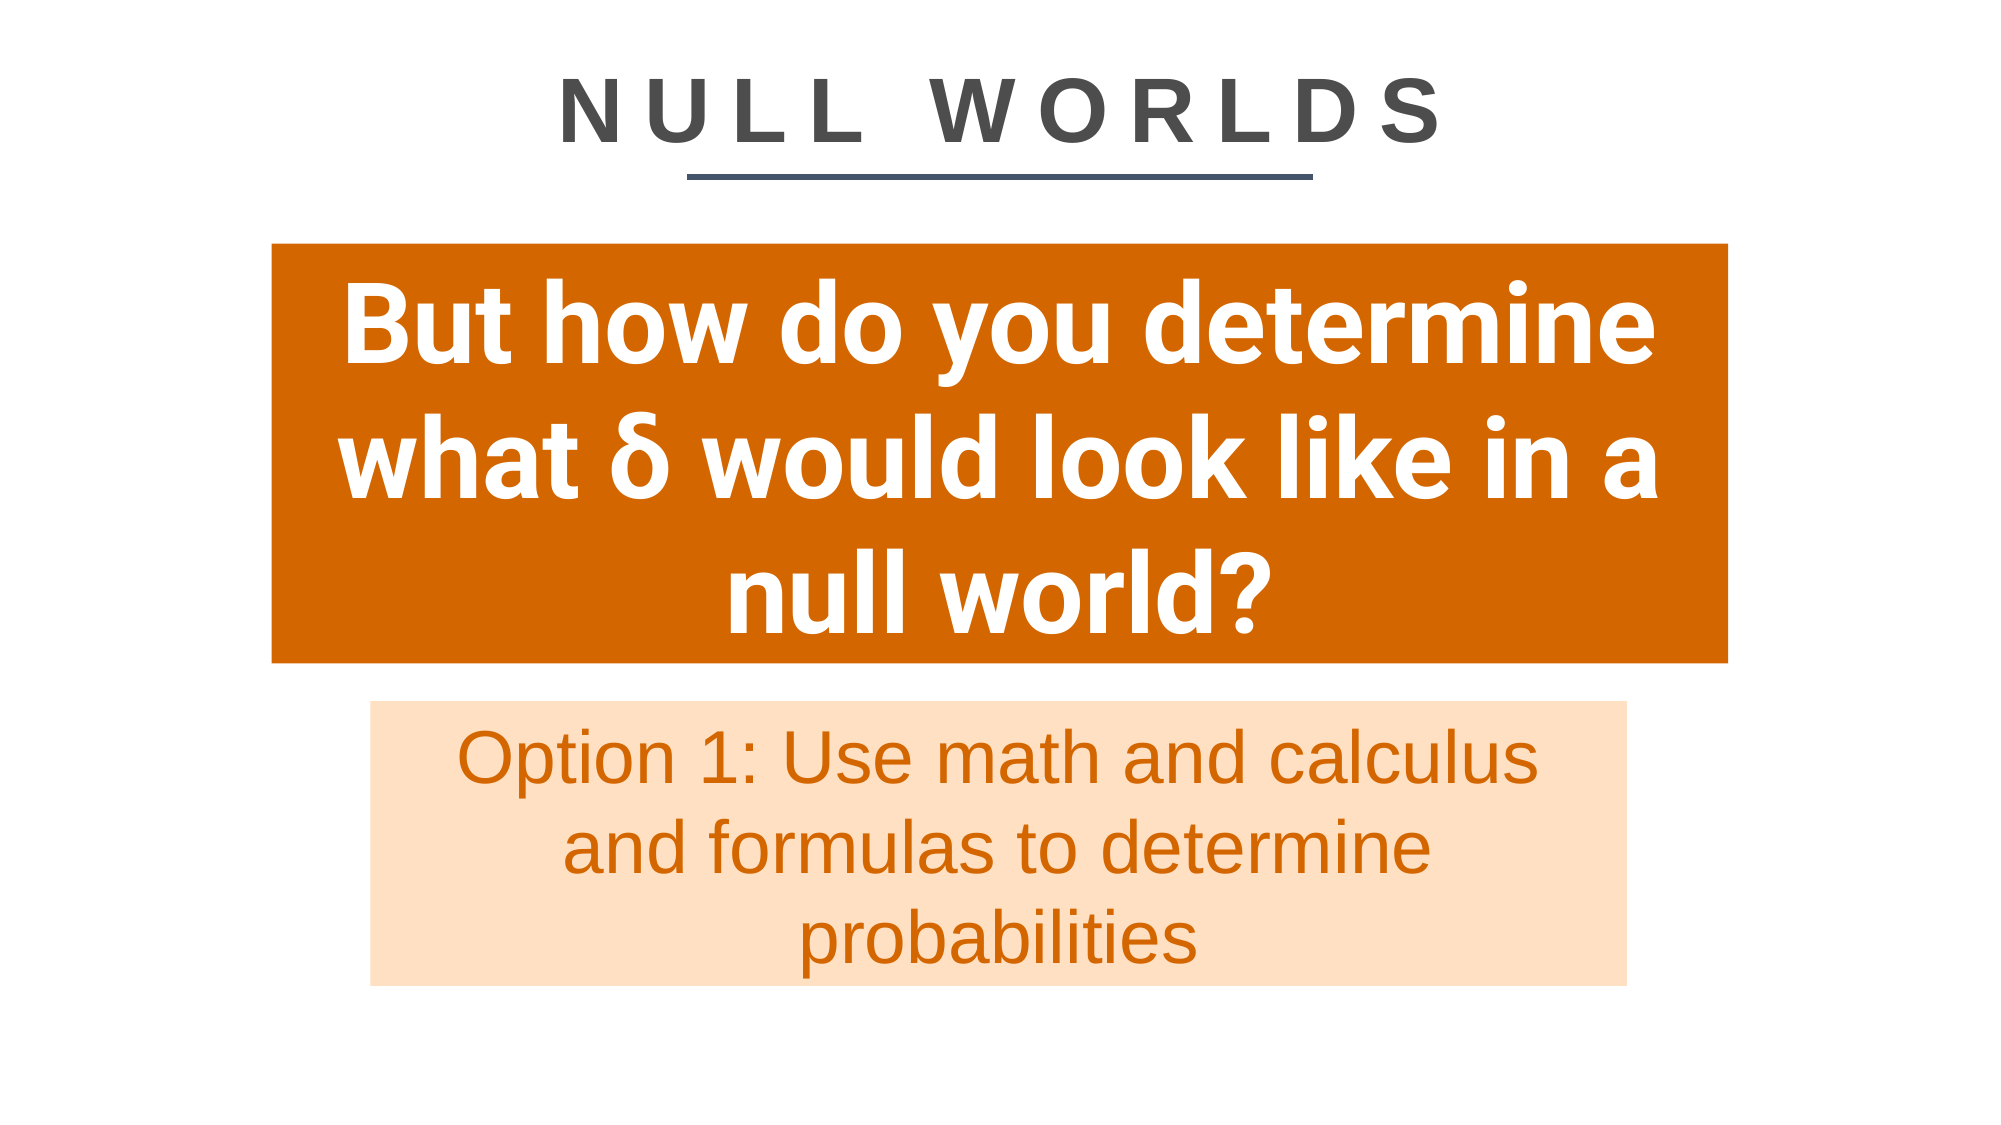

# NULL WORLDS
But how do you determine what δ would look like in a null world?
Option 1: Use math and calculus and formulas to determine probabilities